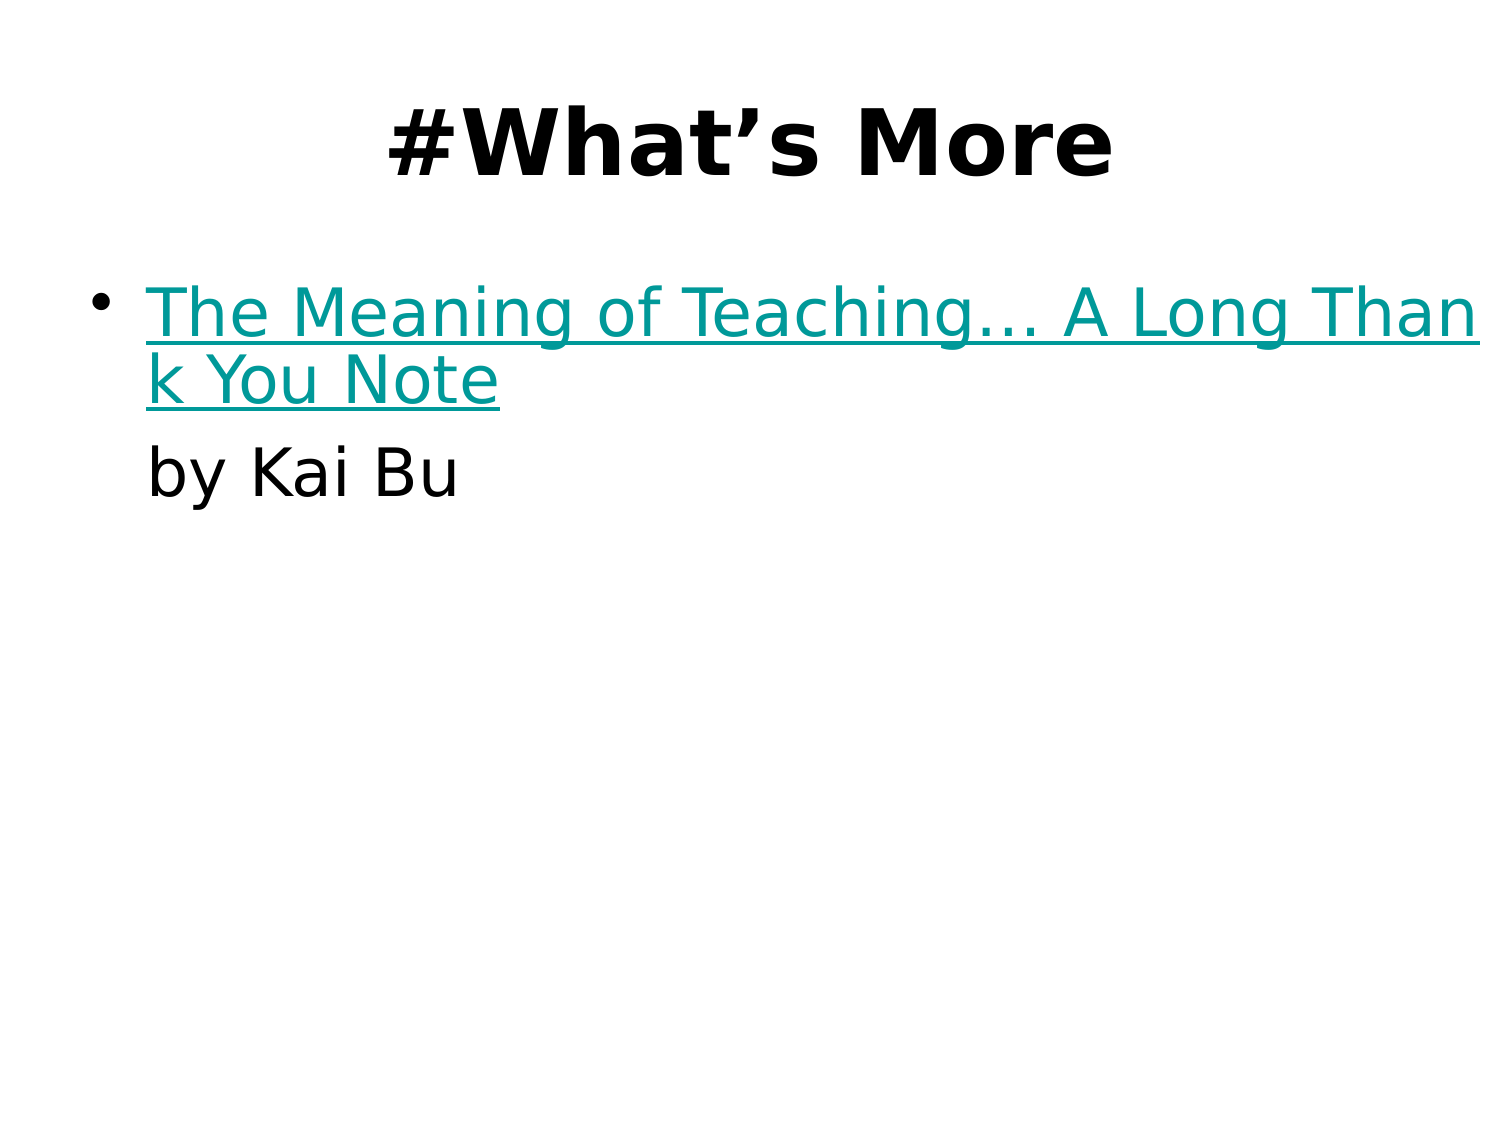

# #What’s More
The Meaning of Teaching… A Long Thank You Note
	by Kai Bu